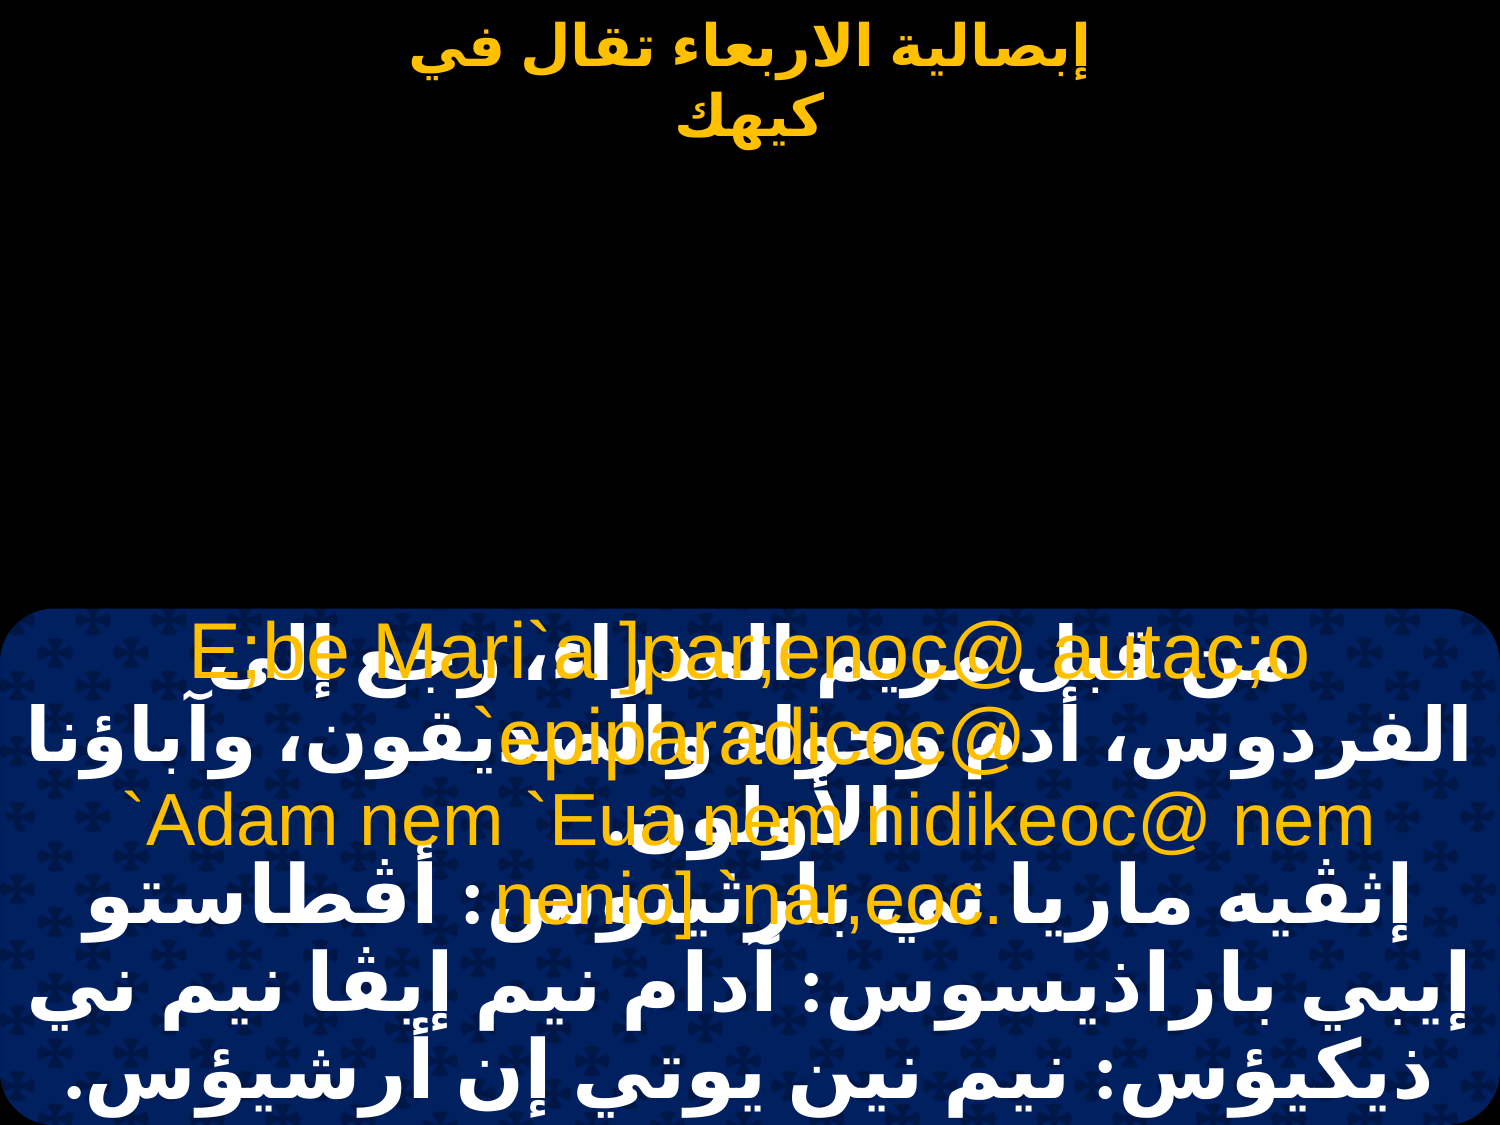

#
من قبل مريم العذراء، رجع إلى الفردوس، أدم وحواء والصديقون، وآباؤنا الأولون.
E;be Mari`a ]par;enoc@ autac;o `epiparadicoc@
`Adam nem `Eua nem nidikeoc@ nem nenio] `nar,eoc.
إثڤيه ماريا تي بارثينوس: أڤطاستو إيبي باراذيسوس: آدام نيم إيڤا نيم ني ذيكيؤس: نيم نين يوتي إن أرشيؤس.